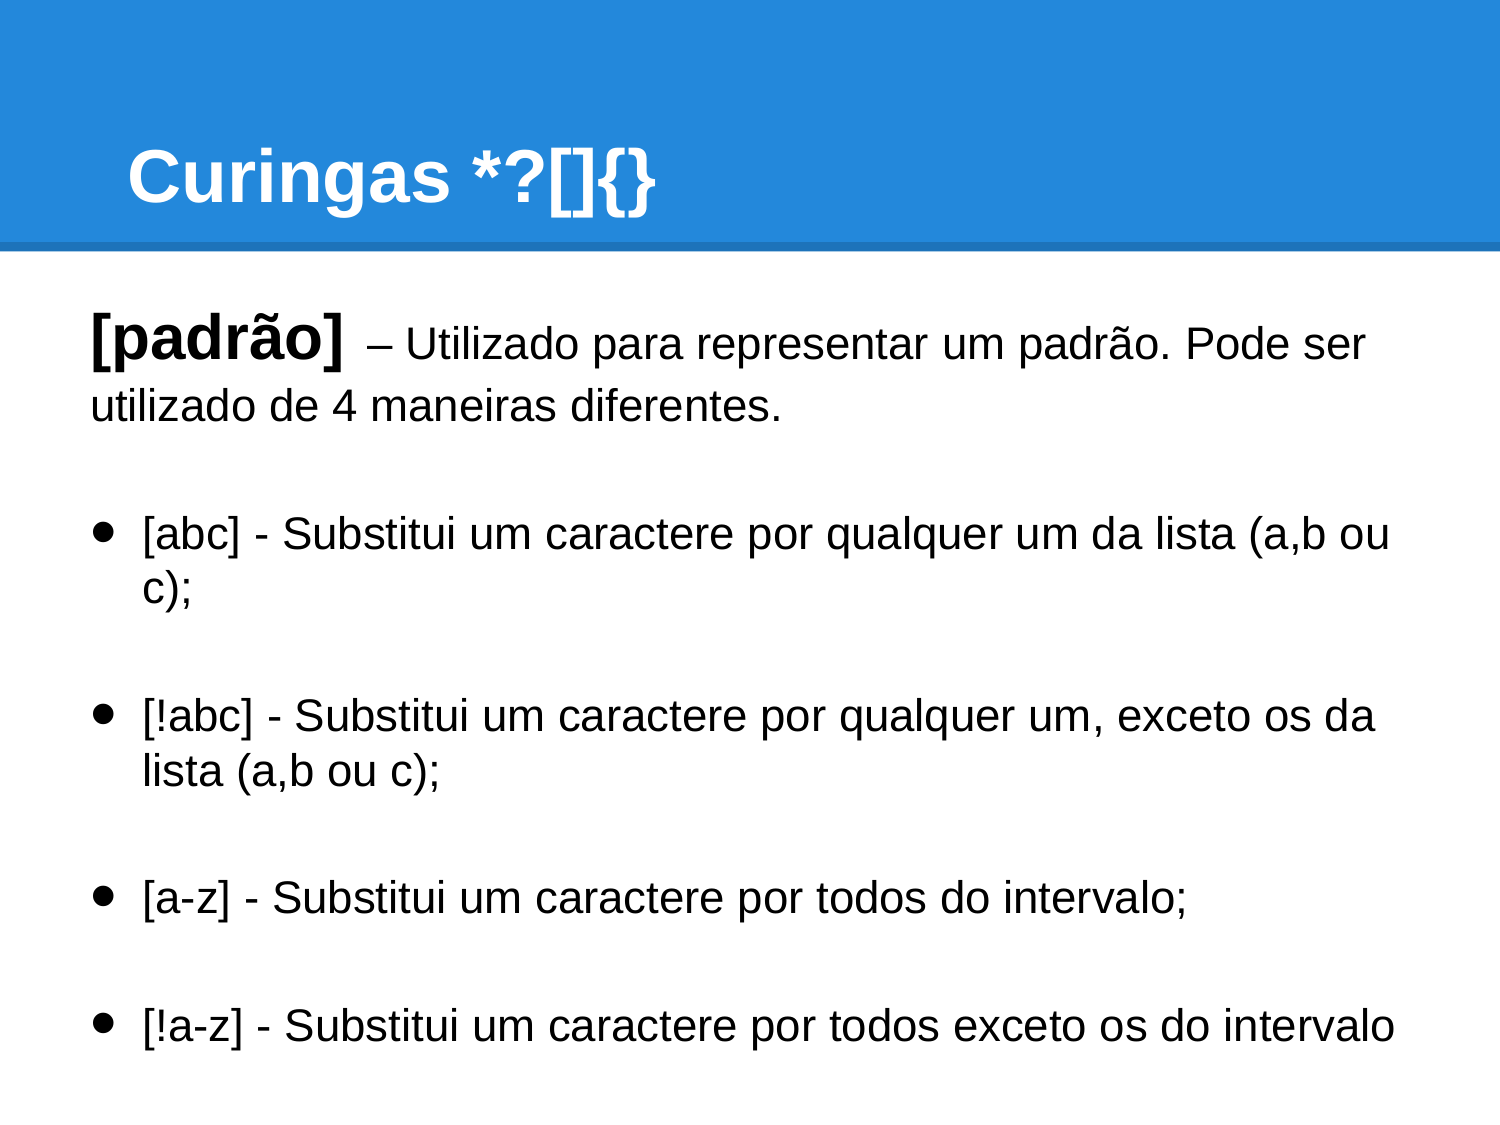

# Curingas *?[]{}
[padrão] – Utilizado para representar um padrão. Pode ser utilizado de 4 maneiras diferentes.

[abc] - Substitui um caractere por qualquer um da lista (a,b ou c);

[!abc] - Substitui um caractere por qualquer um, exceto os da lista (a,b ou c);

[a-z] - Substitui um caractere por todos do intervalo;

[!a-z] - Substitui um caractere por todos exceto os do intervalo